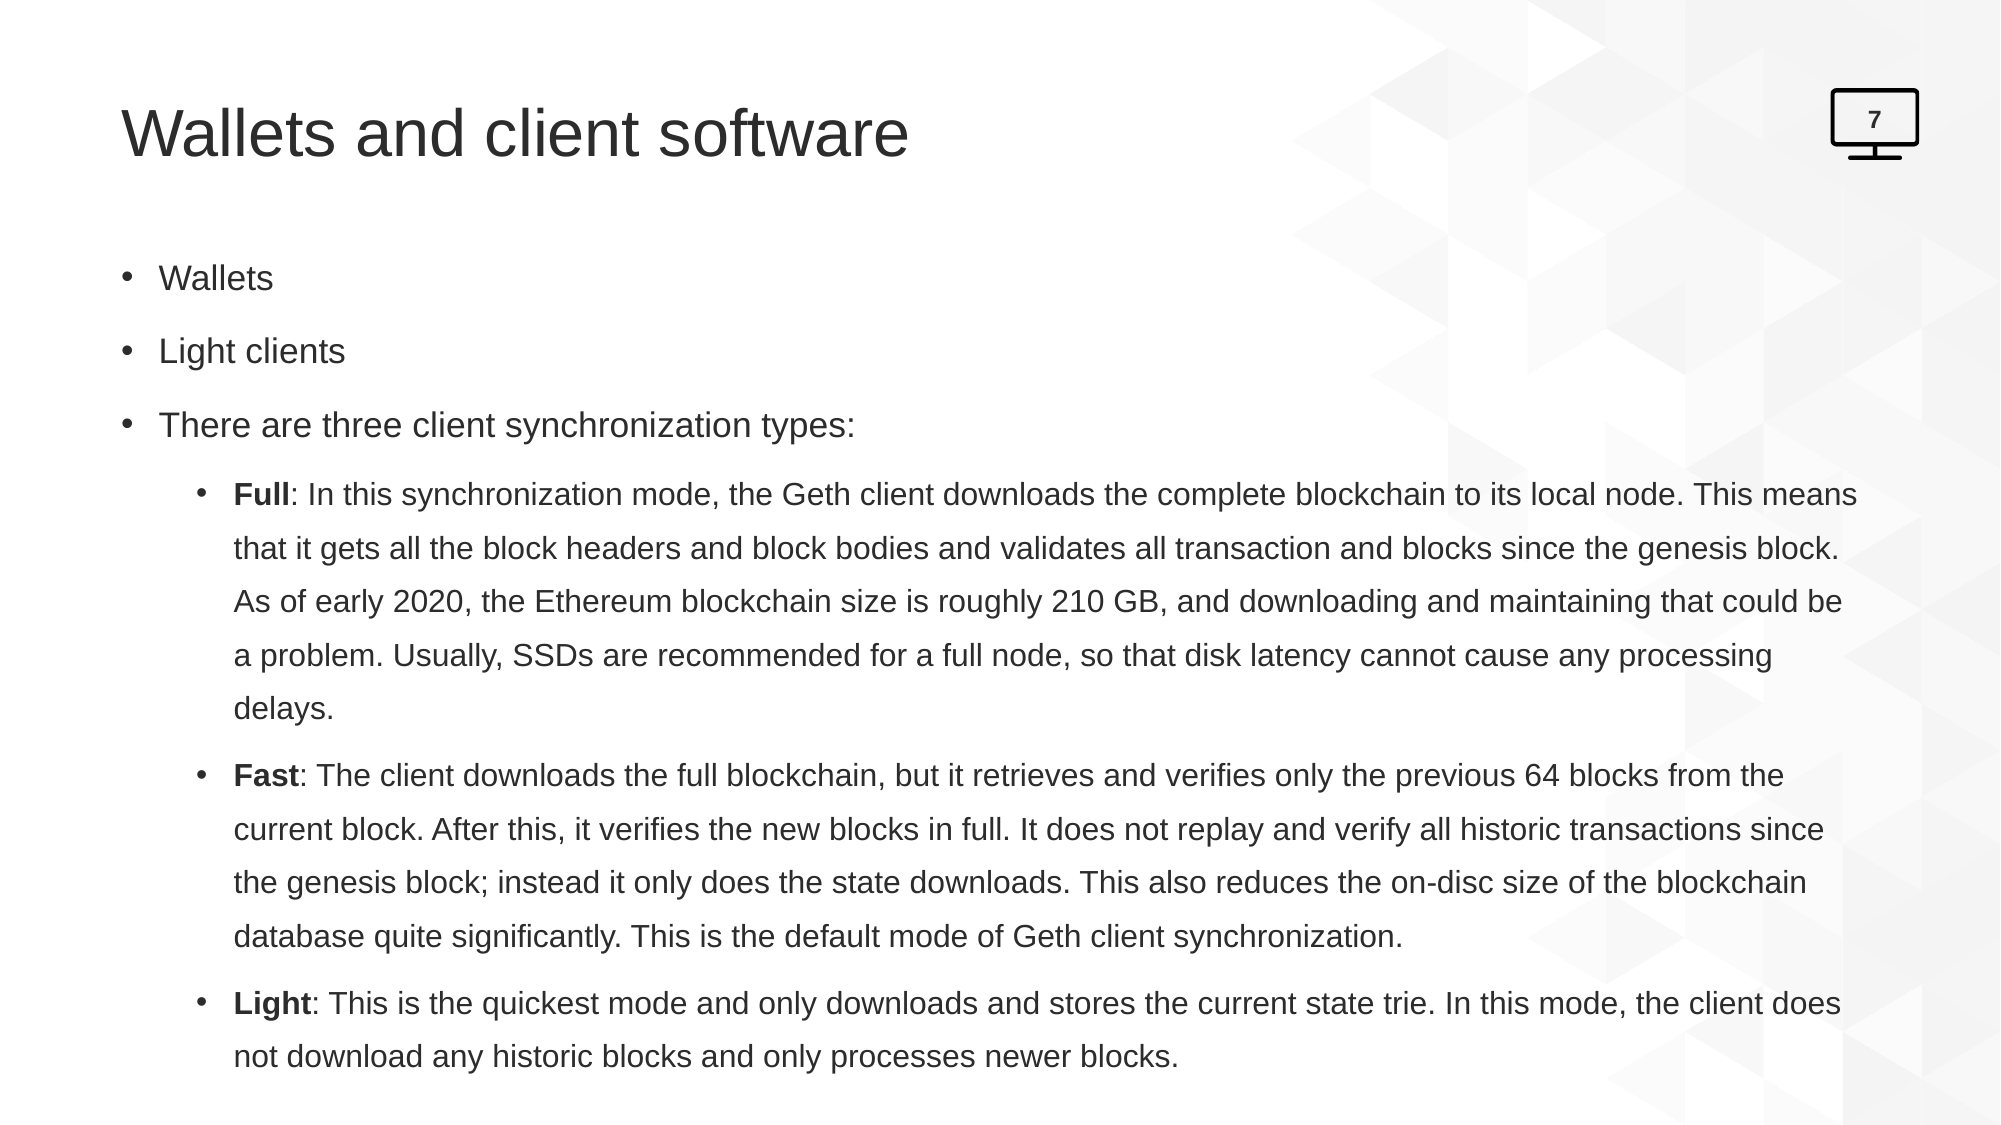

# Wallets and client software
7
Wallets
Light clients
There are three client synchronization types:
Full: In this synchronization mode, the Geth client downloads the complete blockchain to its local node. This means that it gets all the block headers and block bodies and validates all transaction and blocks since the genesis block. As of early 2020, the Ethereum blockchain size is roughly 210 GB, and downloading and maintaining that could be a problem. Usually, SSDs are recommended for a full node, so that disk latency cannot cause any processing delays.
Fast: The client downloads the full blockchain, but it retrieves and verifies only the previous 64 blocks from the current block. After this, it verifies the new blocks in full. It does not replay and verify all historic transactions since the genesis block; instead it only does the state downloads. This also reduces the on-disc size of the blockchain database quite significantly. This is the default mode of Geth client synchronization.
Light: This is the quickest mode and only downloads and stores the current state trie. In this mode, the client does not download any historic blocks and only processes newer blocks.